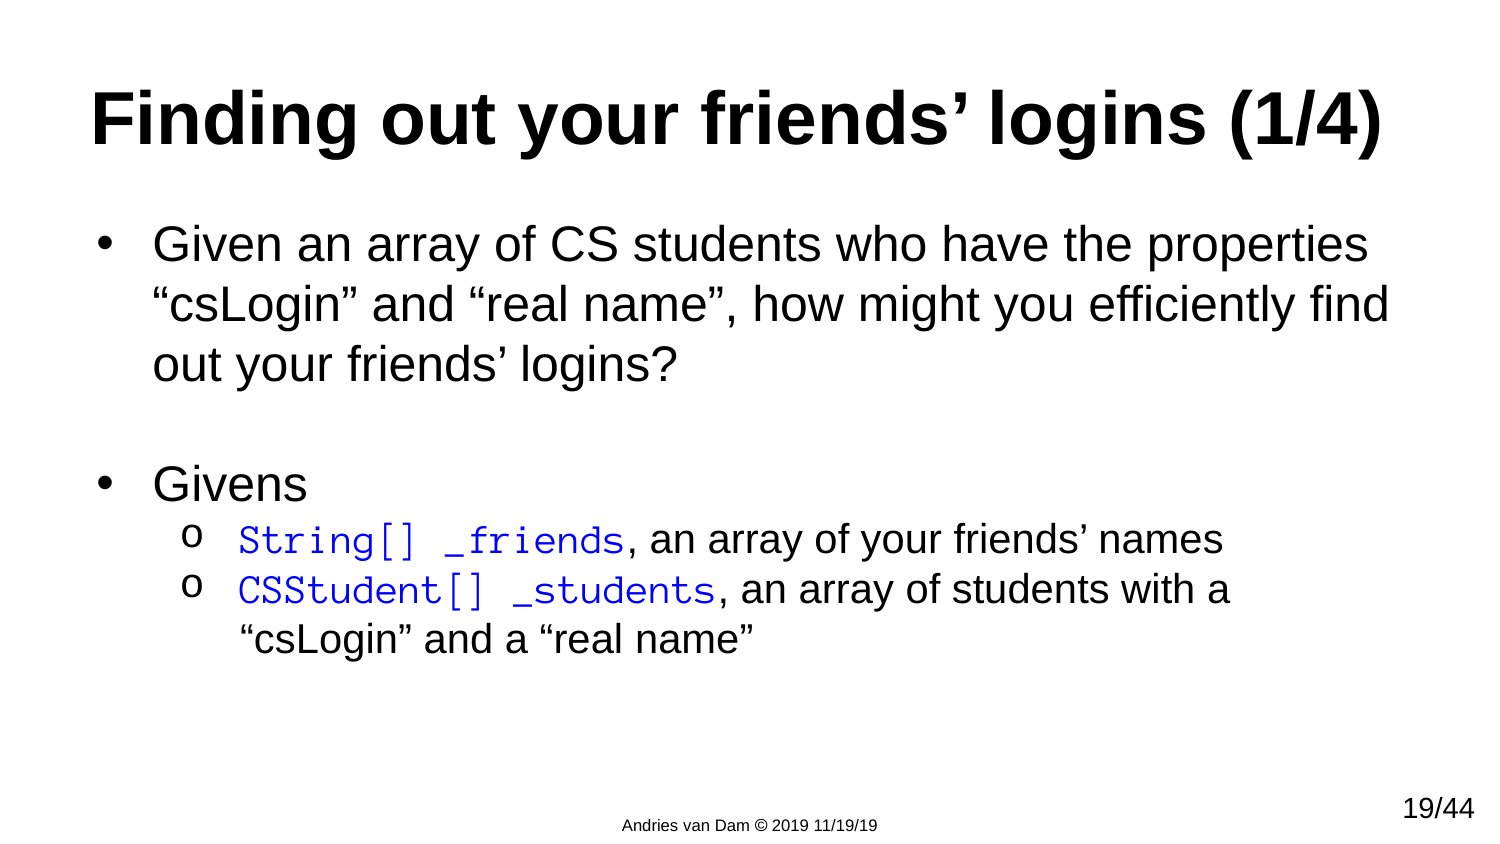

# Finding out your friends’ logins (1/4)
Given an array of CS students who have the properties “csLogin” and “real name”, how might you efficiently find out your friends’ logins?

Givens
String[] _friends, an array of your friends’ names
CSStudent[] _students, an array of students with a “csLogin” and a “real name”